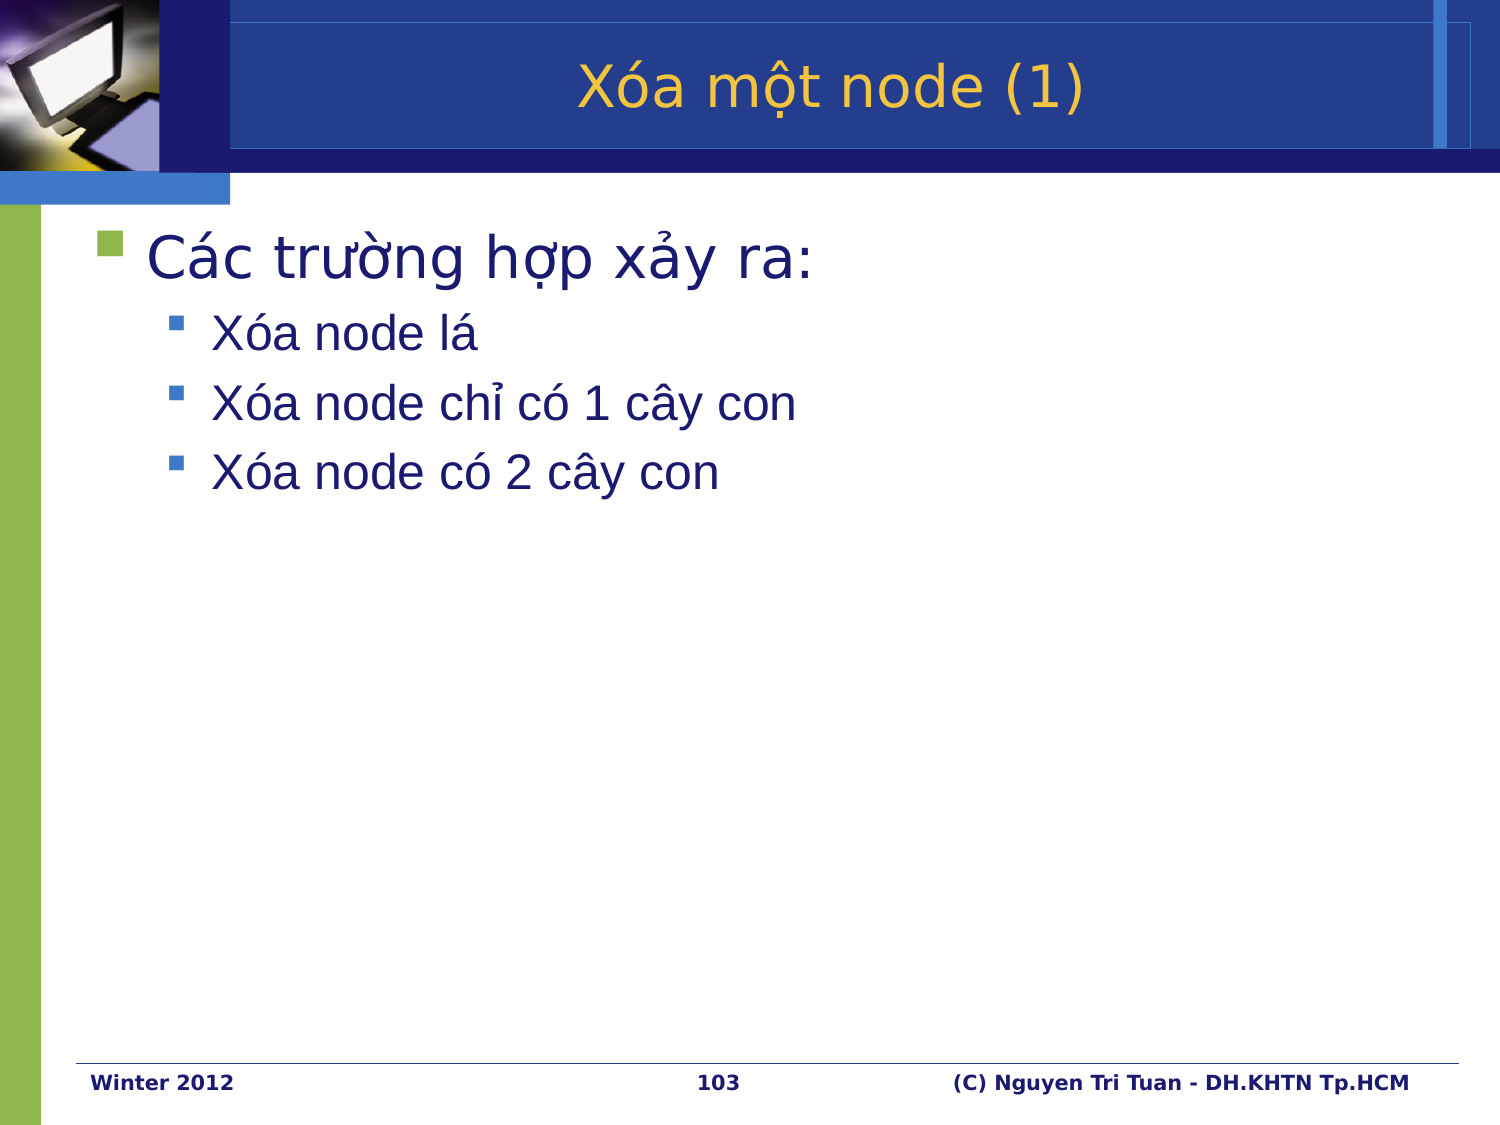

# Xóa một node (1)
Các trường hợp xảy ra:
Xóa node lá
Xóa node chỉ có 1 cây con
Xóa node có 2 cây con

Winter 2012
103
(C) Nguyen Tri Tuan - DH.KHTN Tp.HCM